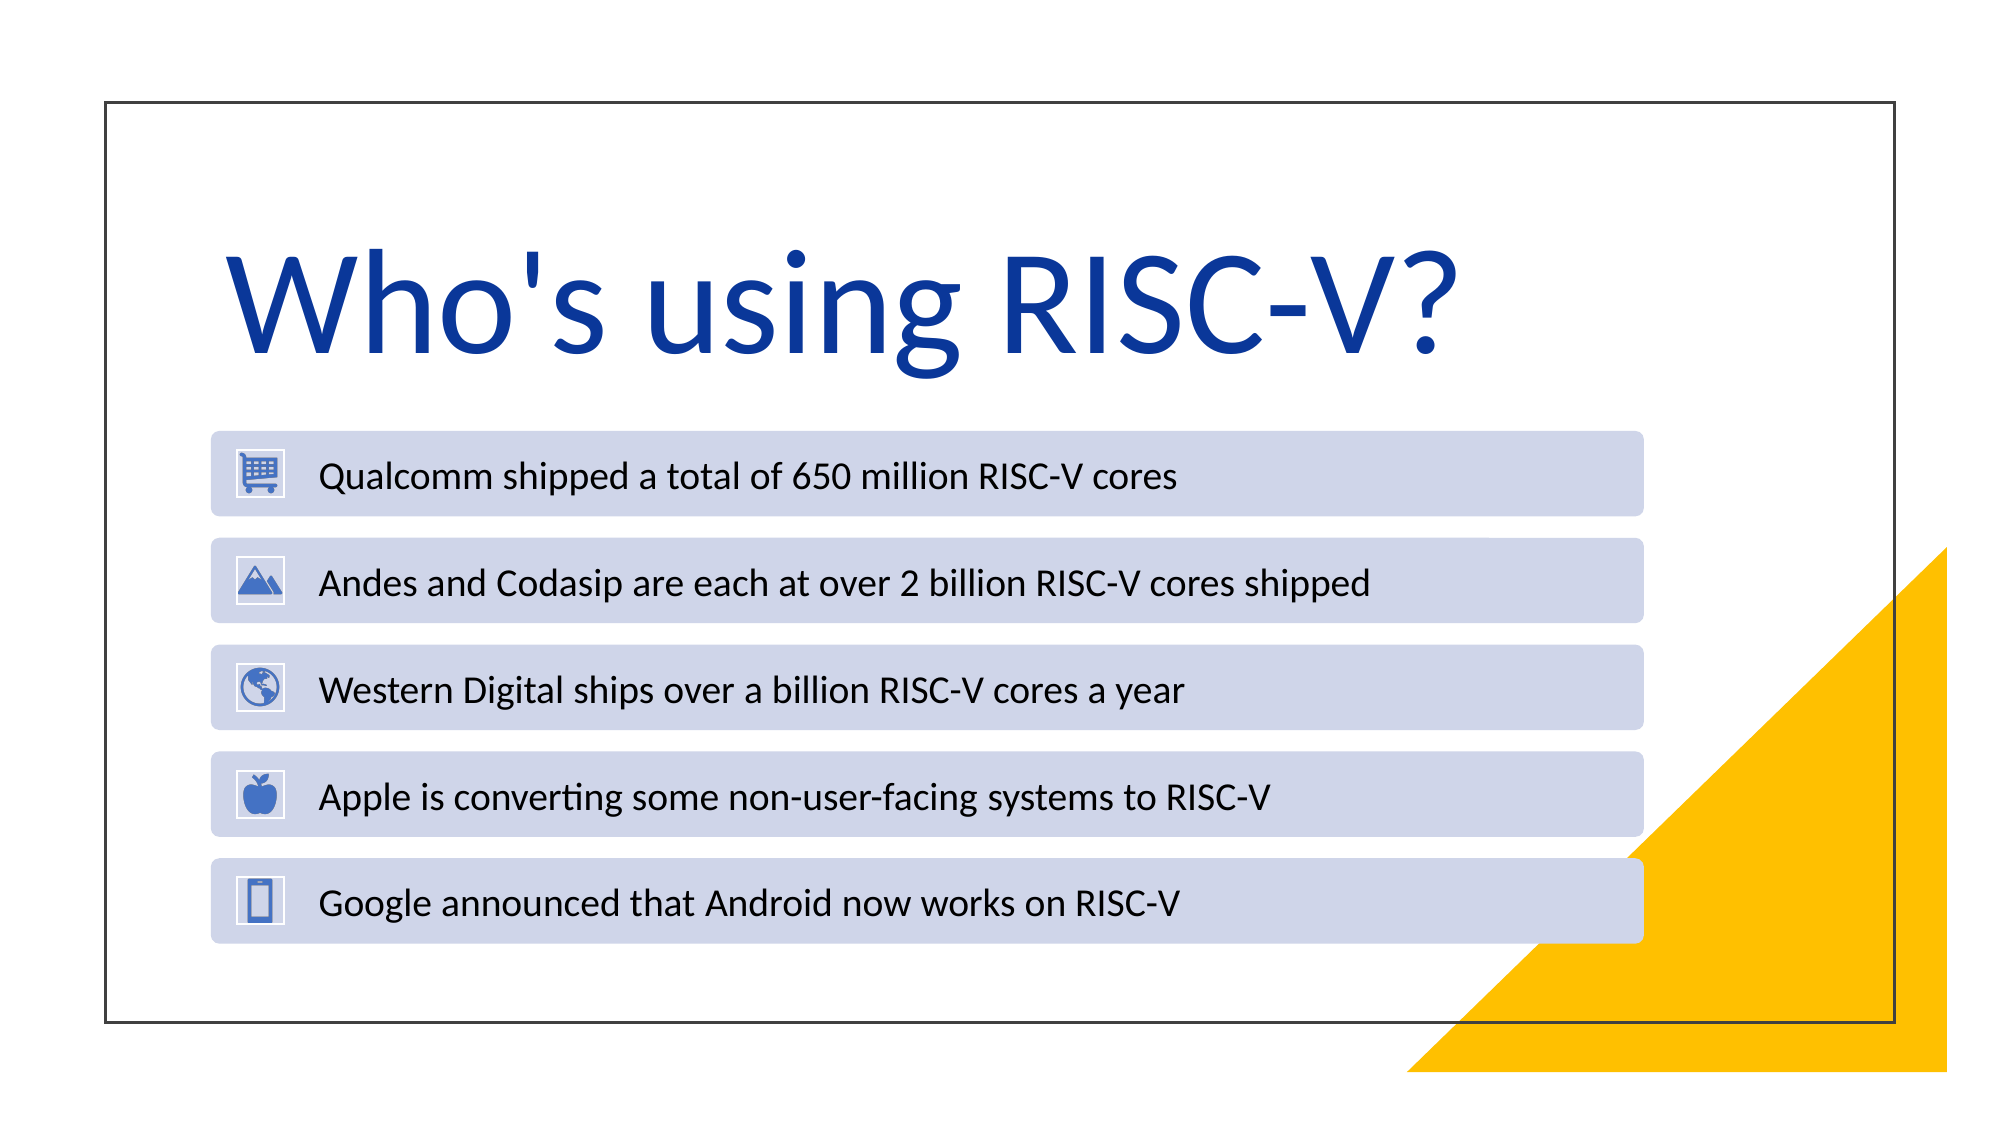

# Who's using RISC-V?
Qualcomm shipped a total of 650 million RISC-V cores
Andes and Codasip are each at over 2 billion RISC-V cores shipped
Western Digital ships over a billion RISC-V cores a year
Apple is converting some non-user-facing systems to RISC-V
Google announced that Android now works on RISC-V